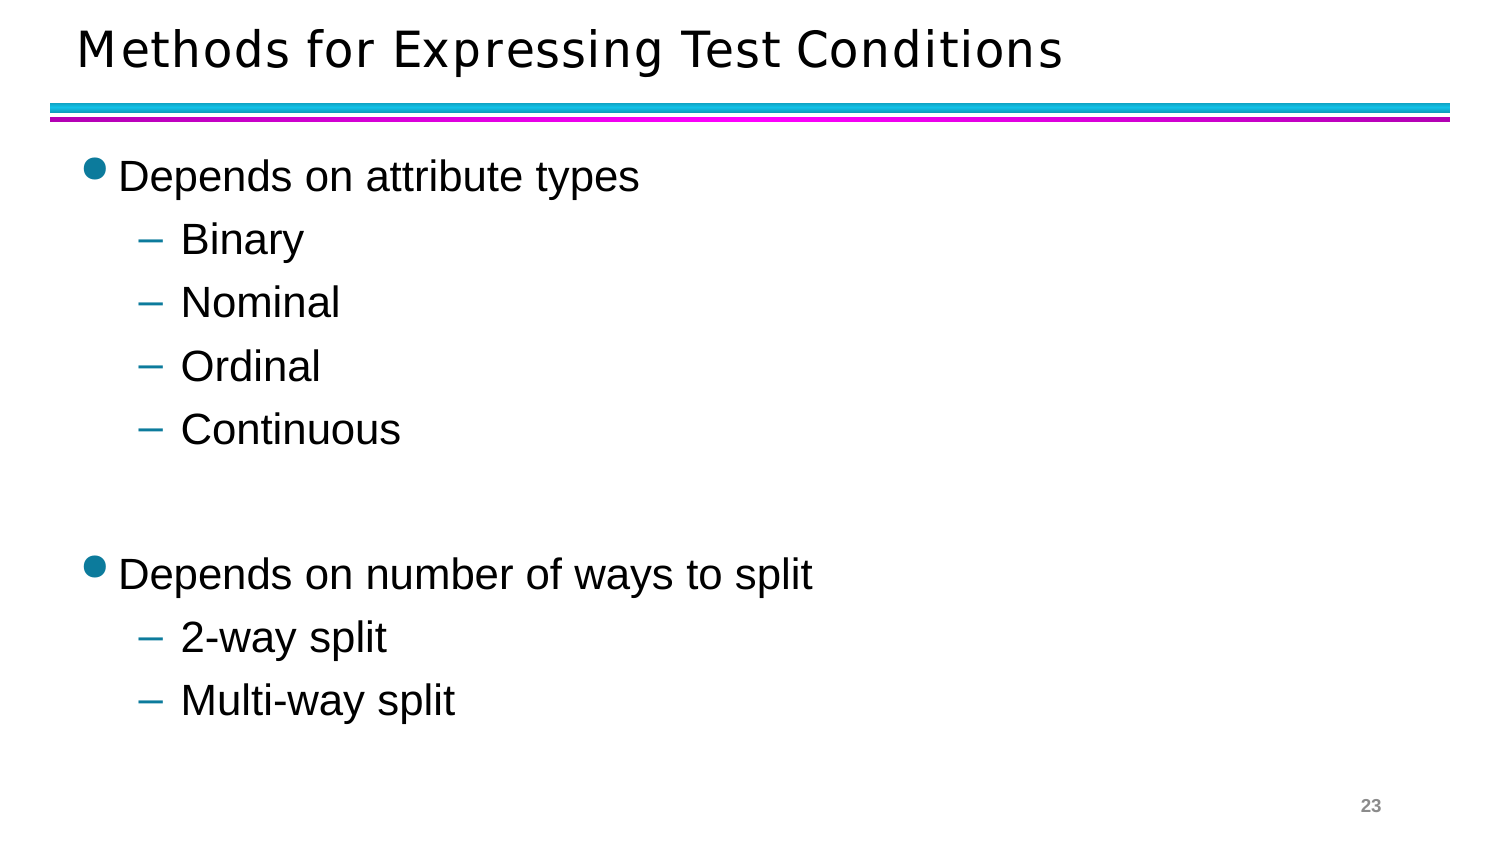

# Methods for Expressing Test Conditions
Depends on attribute types
Binary
Nominal
Ordinal
Continuous

Depends on number of ways to split
2-way split
Multi-way split
23